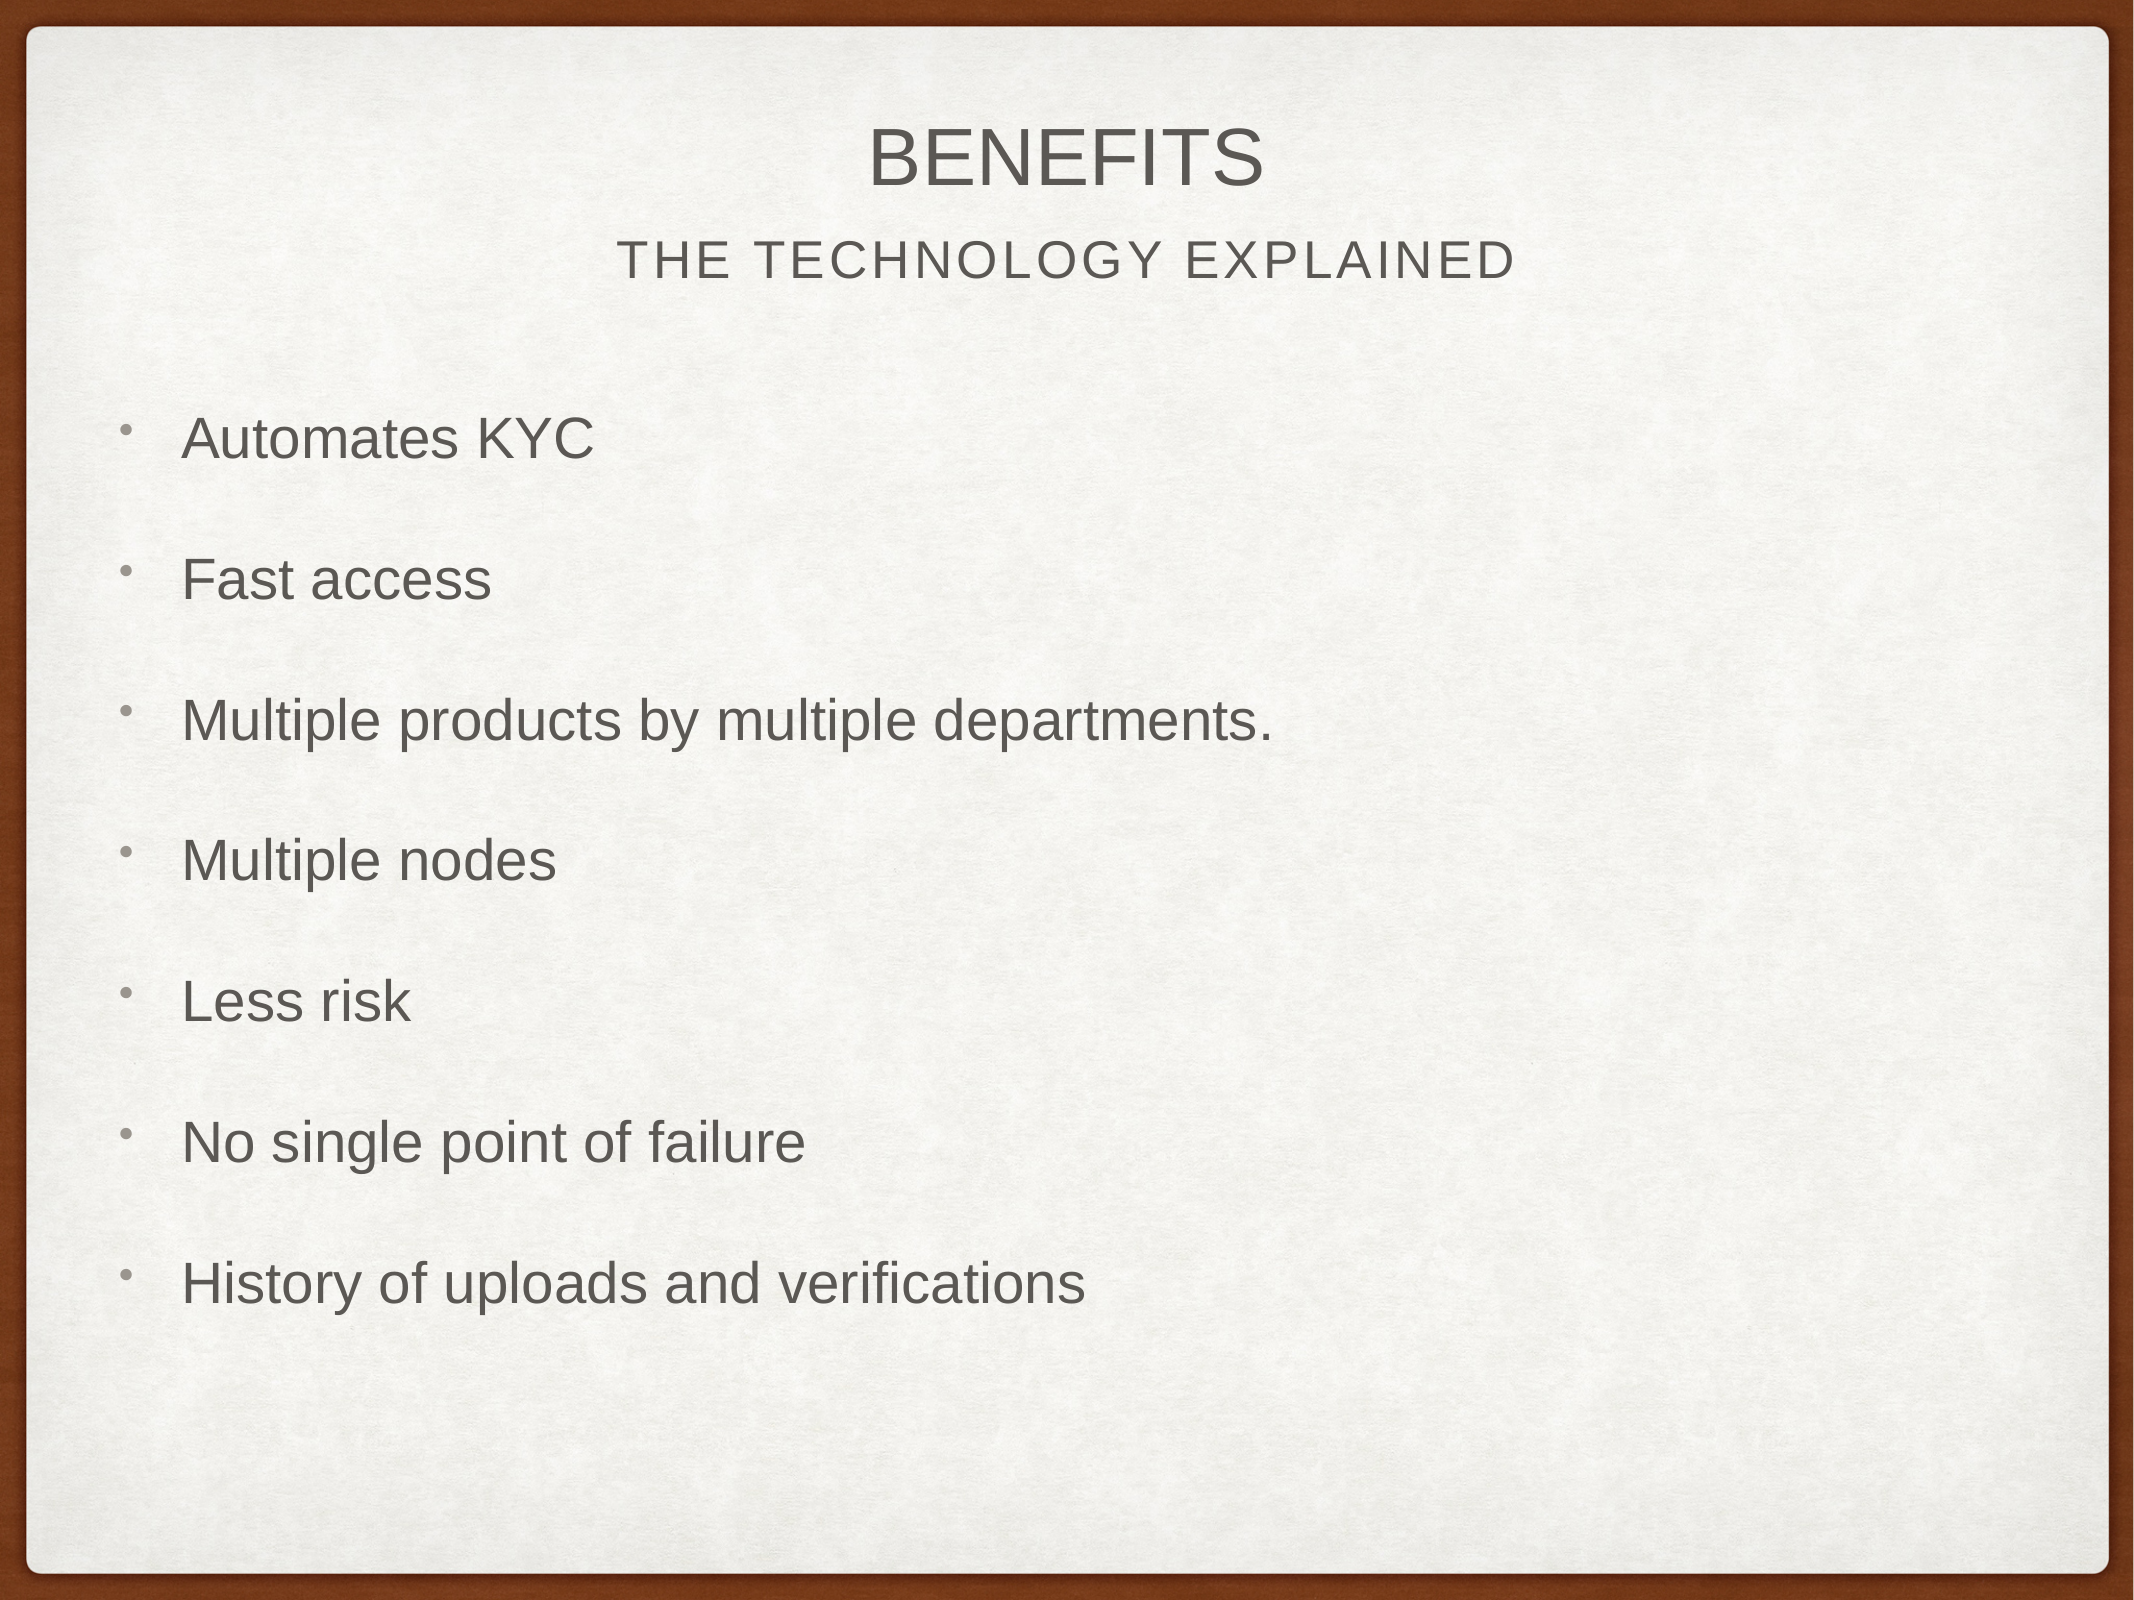

# Benefits
the technology explained
Automates KYC
Fast access
Multiple products by multiple departments.
Multiple nodes
Less risk
No single point of failure
History of uploads and verifications